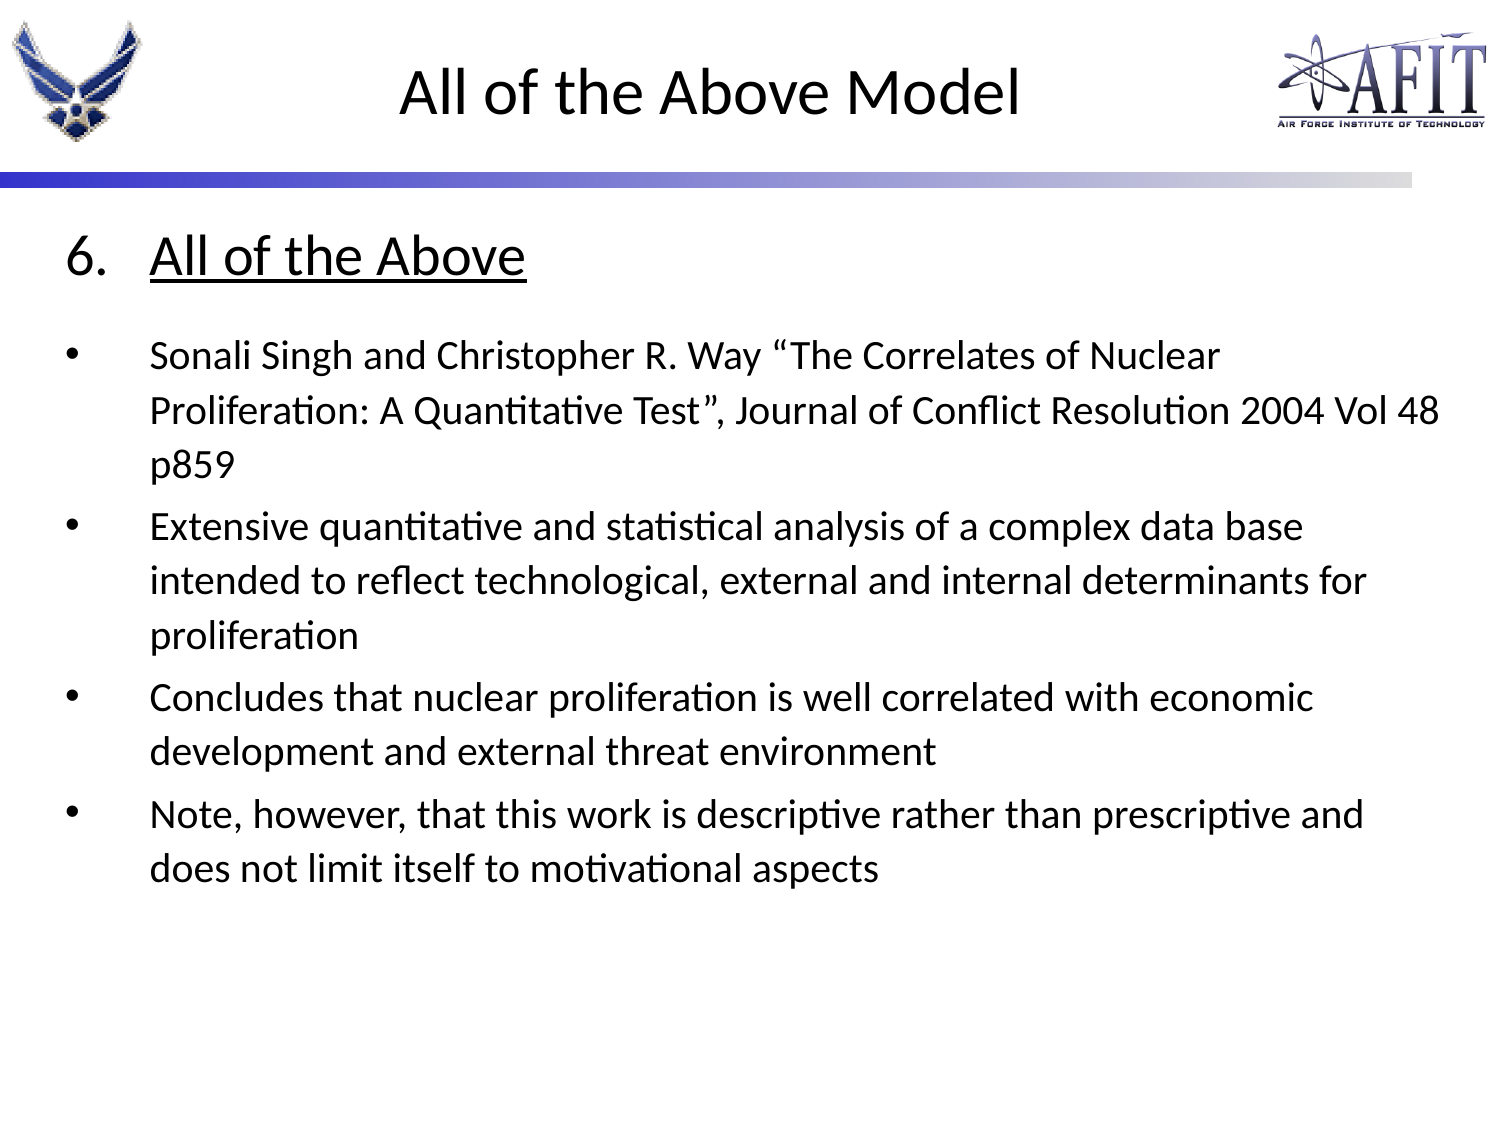

# All of the Above Model
6.	All of the Above
Sonali Singh and Christopher R. Way “The Correlates of Nuclear Proliferation: A Quantitative Test”, Journal of Conflict Resolution 2004 Vol 48 p859
Extensive quantitative and statistical analysis of a complex data base intended to reflect technological, external and internal determinants for proliferation
Concludes that nuclear proliferation is well correlated with economic development and external threat environment
Note, however, that this work is descriptive rather than prescriptive and does not limit itself to motivational aspects